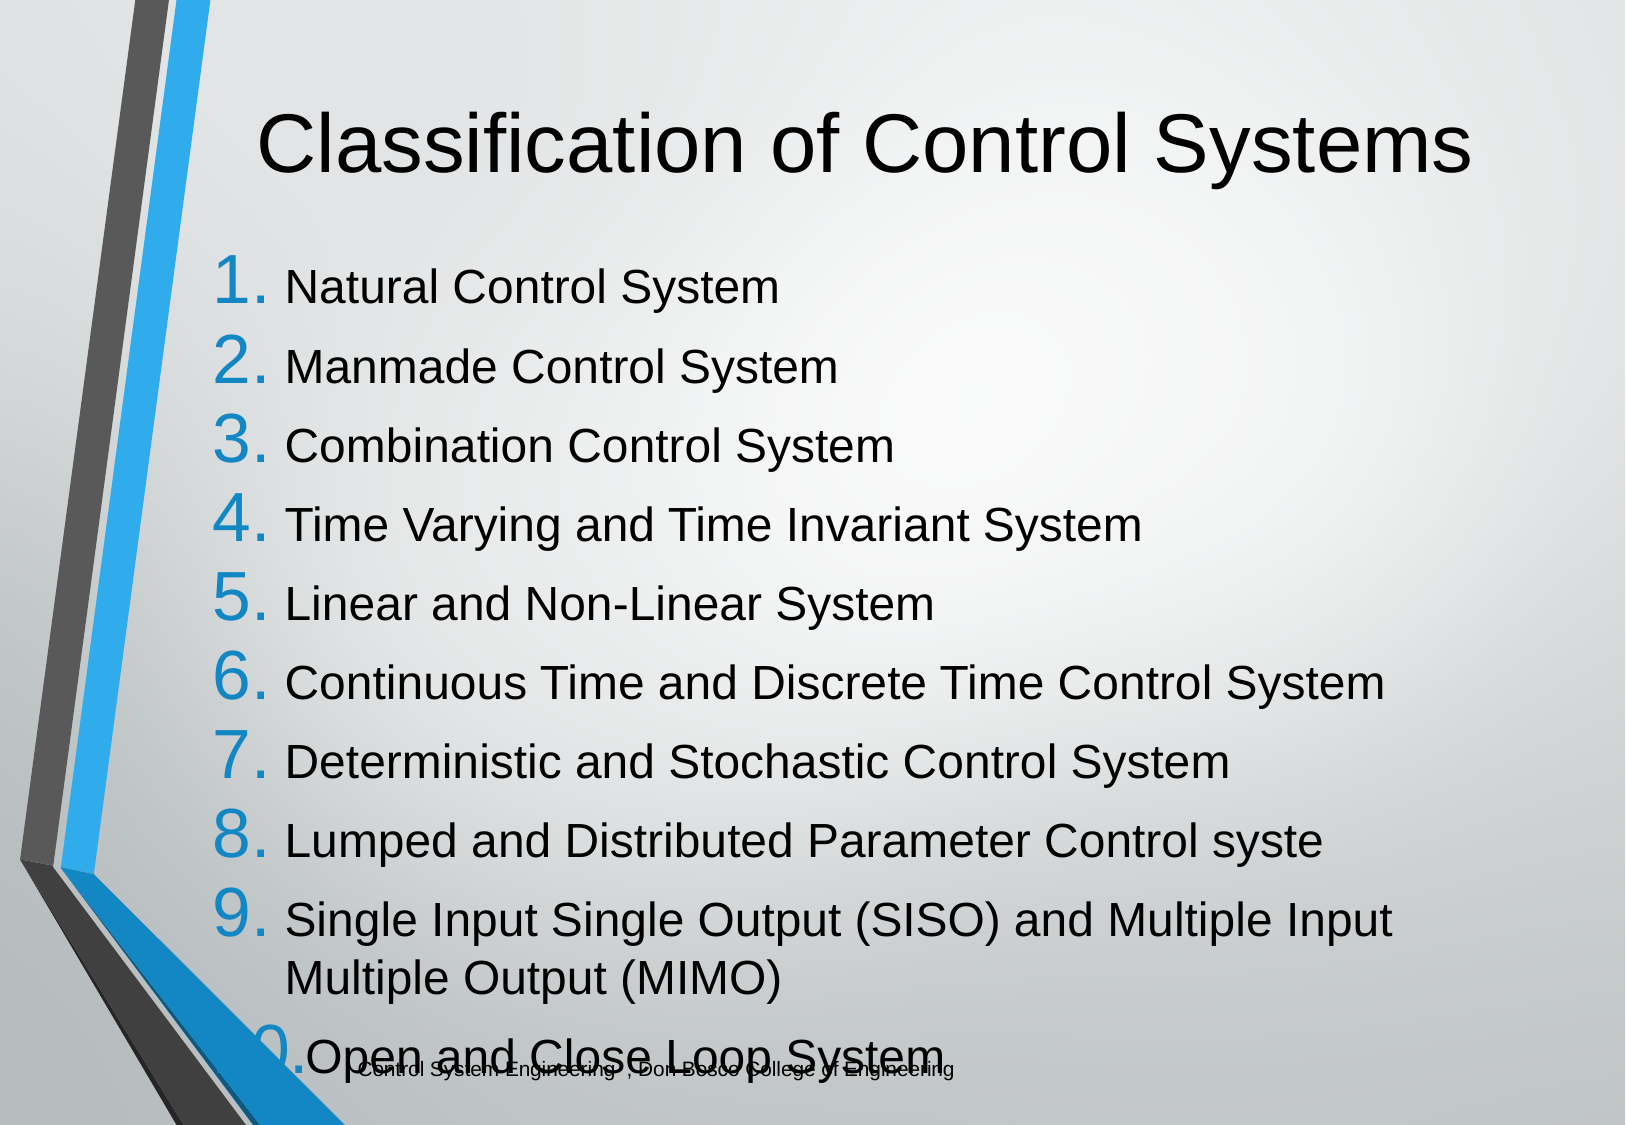

Classification of Control Systems
Natural Control System
Manmade Control System
Combination Control System
Time Varying and Time Invariant System
Linear and Non-Linear System
Continuous Time and Discrete Time Control System
Deterministic and Stochastic Control System
Lumped and Distributed Parameter Control syste
Single Input Single Output (SISO) and Multiple Input Multiple Output (MIMO)
Open and Close Loop System

Control System Engineering  , Don Bosco College of Engineering